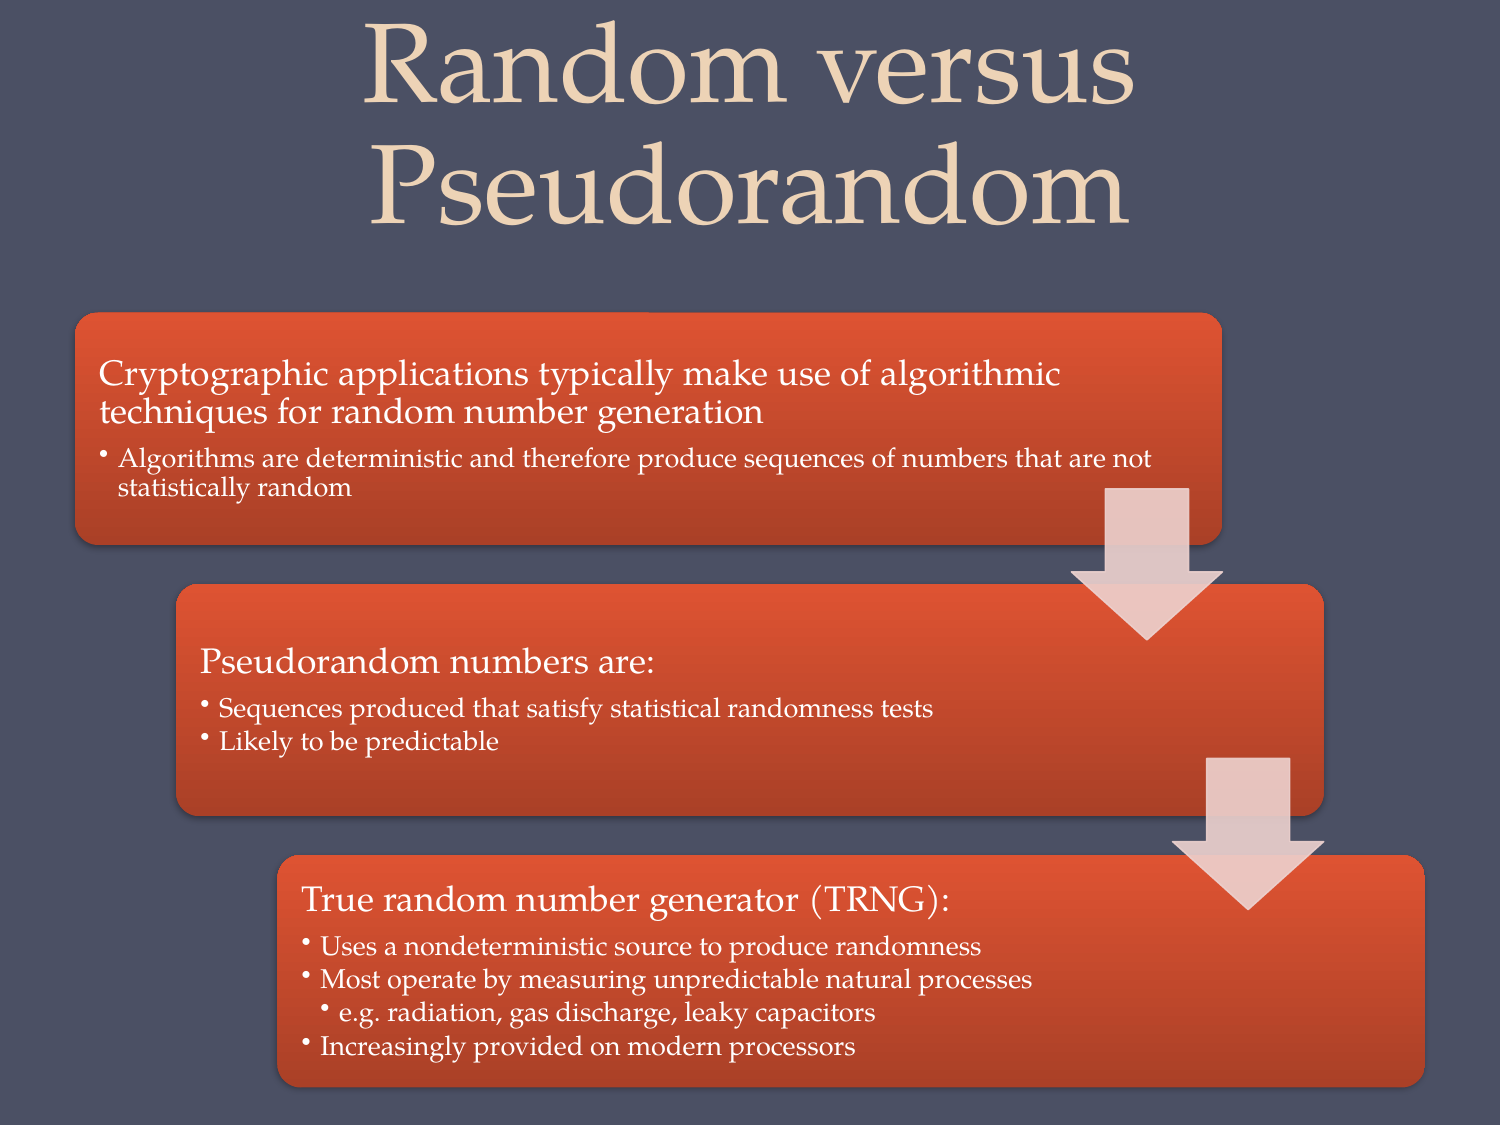

# Random versus Pseudorandom
Cryptographic applications typically make use of algorithmic techniques for random number generation
Algorithms are deterministic and therefore produce sequences of numbers that are not statistically random
Pseudorandom numbers are:
Sequences produced that satisfy statistical randomness tests
Likely to be predictable
True random number generator (TRNG):
Uses a nondeterministic source to produce randomness
Most operate by measuring unpredictable natural processes
e.g. radiation, gas discharge, leaky capacitors
Increasingly provided on modern processors